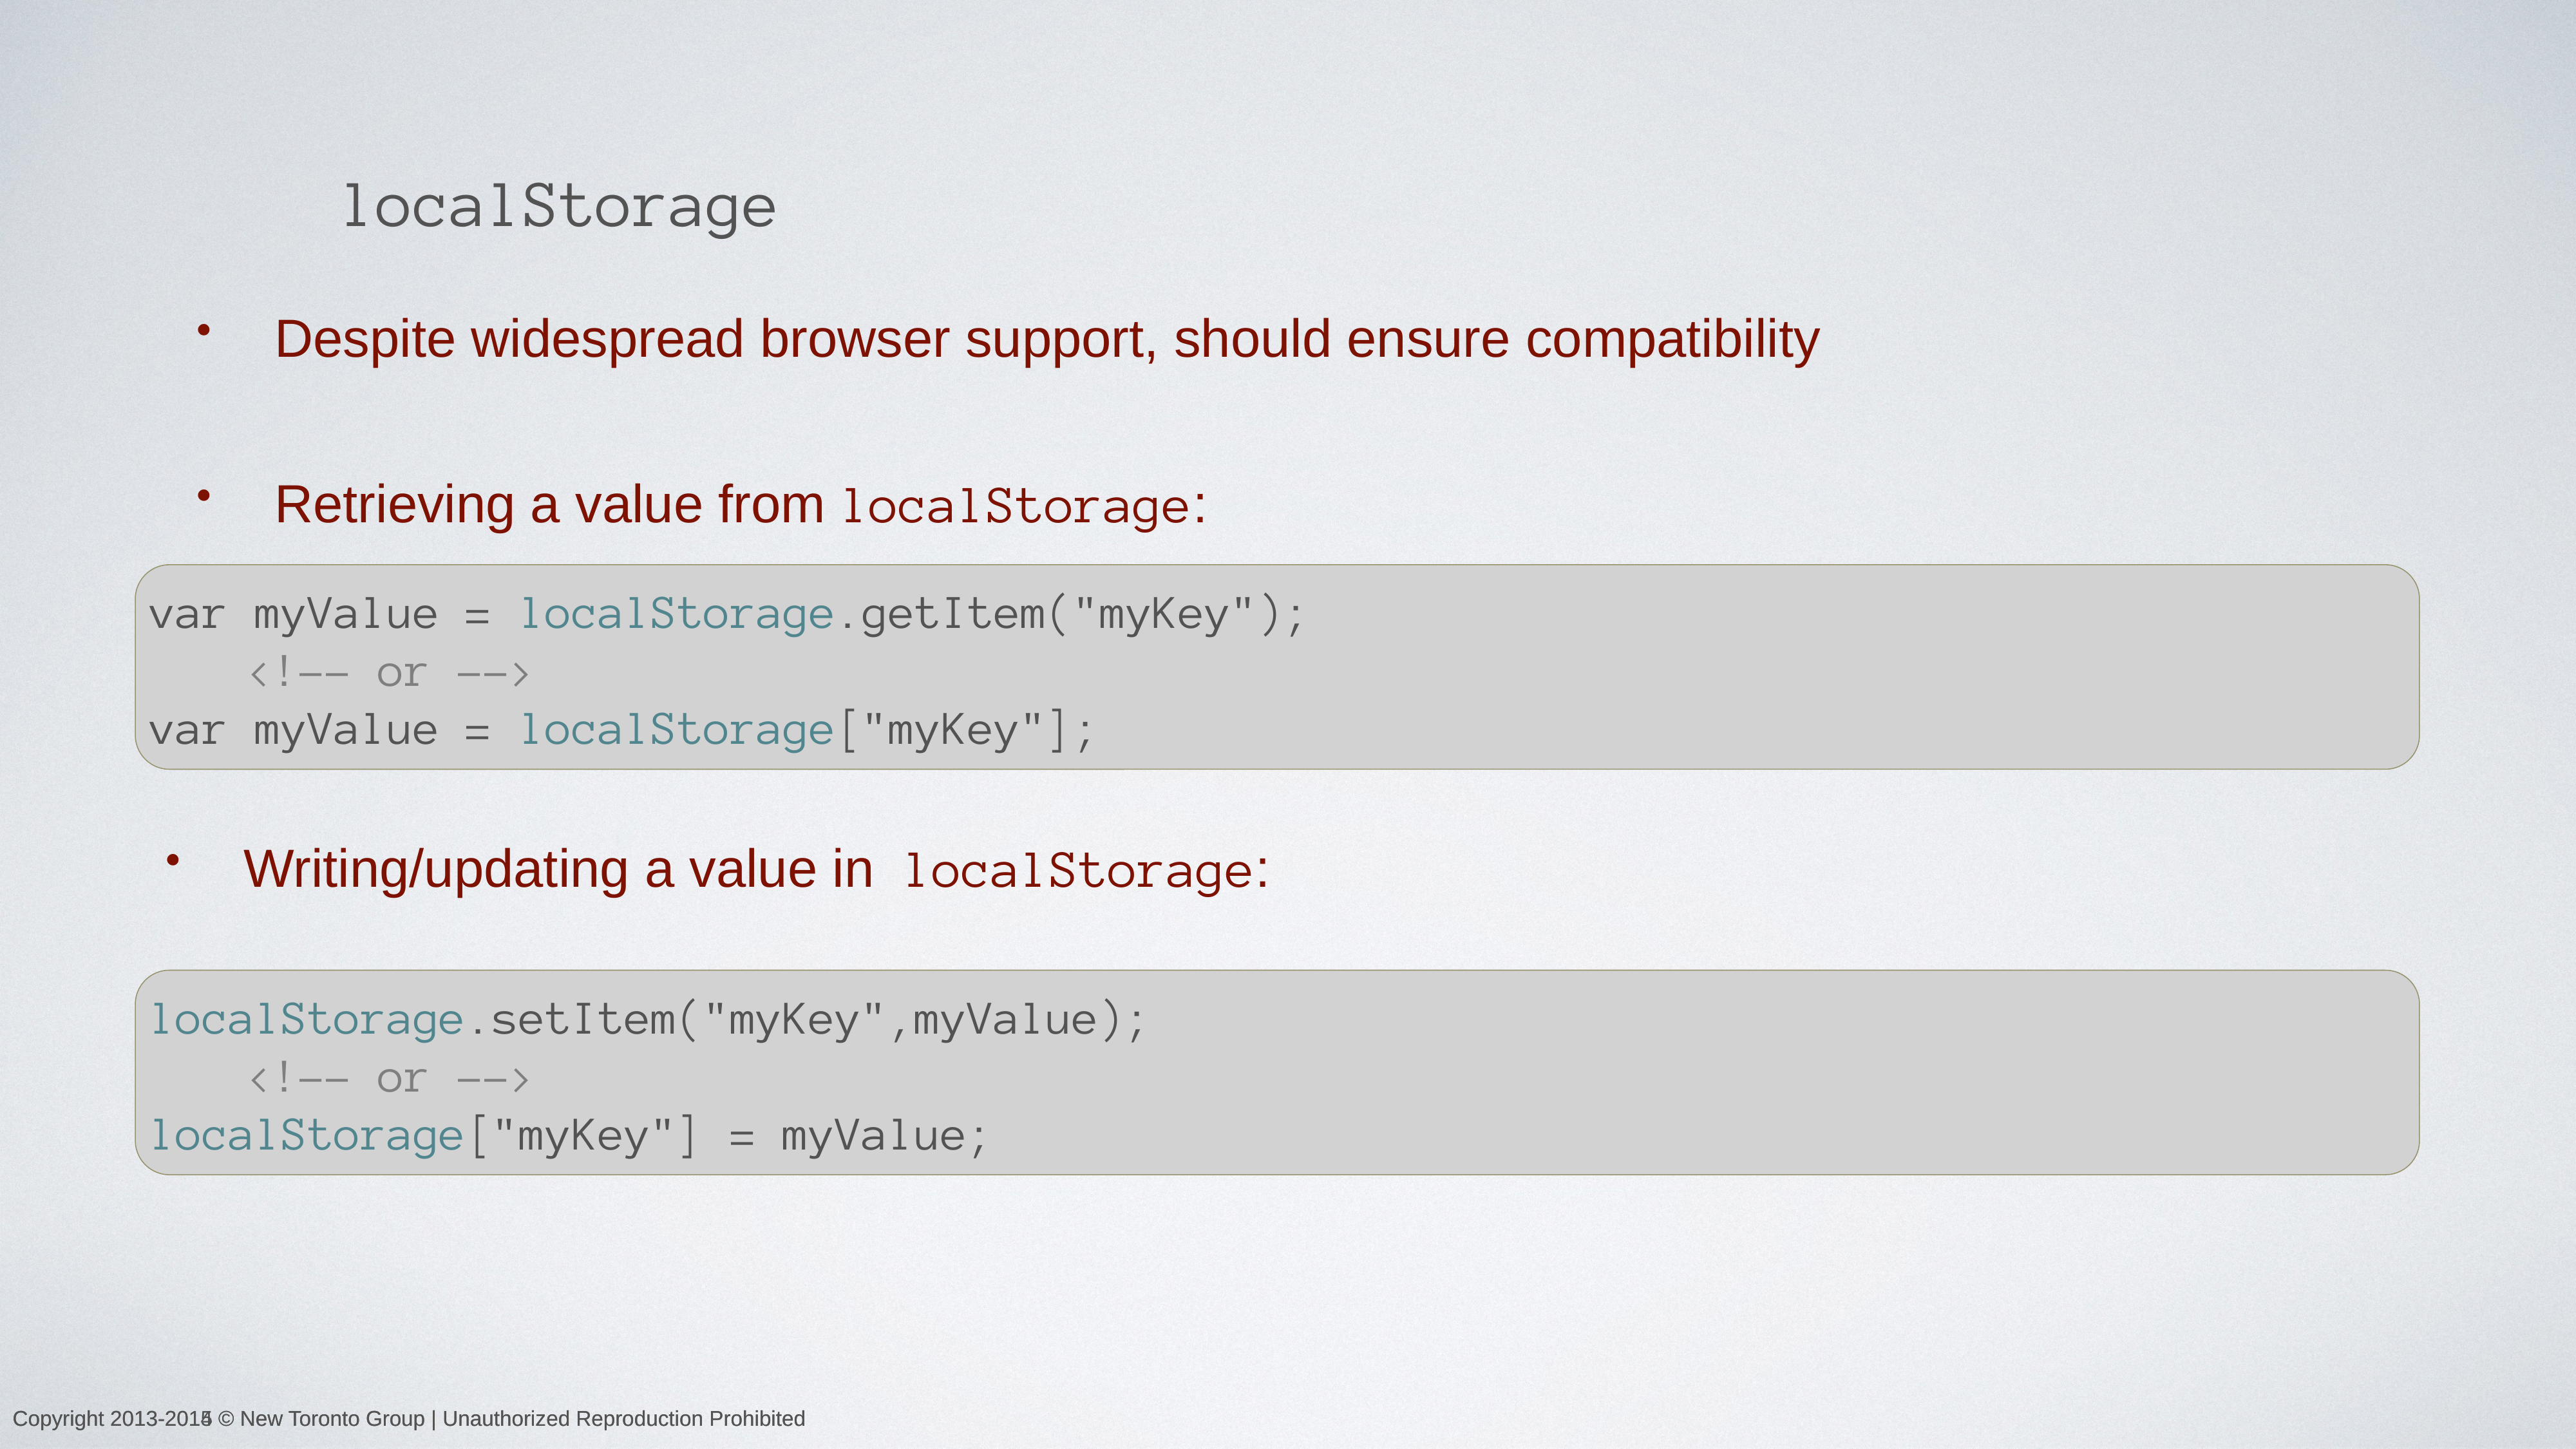

localStorage
Despite widespread browser support, should ensure compatibility
Retrieving a value from localStorage:
var myValue = localStorage.getItem("myKey");
	<!-- or -->
var myValue = localStorage["myKey"];
Writing/updating a value in localStorage:
localStorage.setItem("myKey",myValue);
	<!-- or -->
localStorage["myKey"] = myValue;